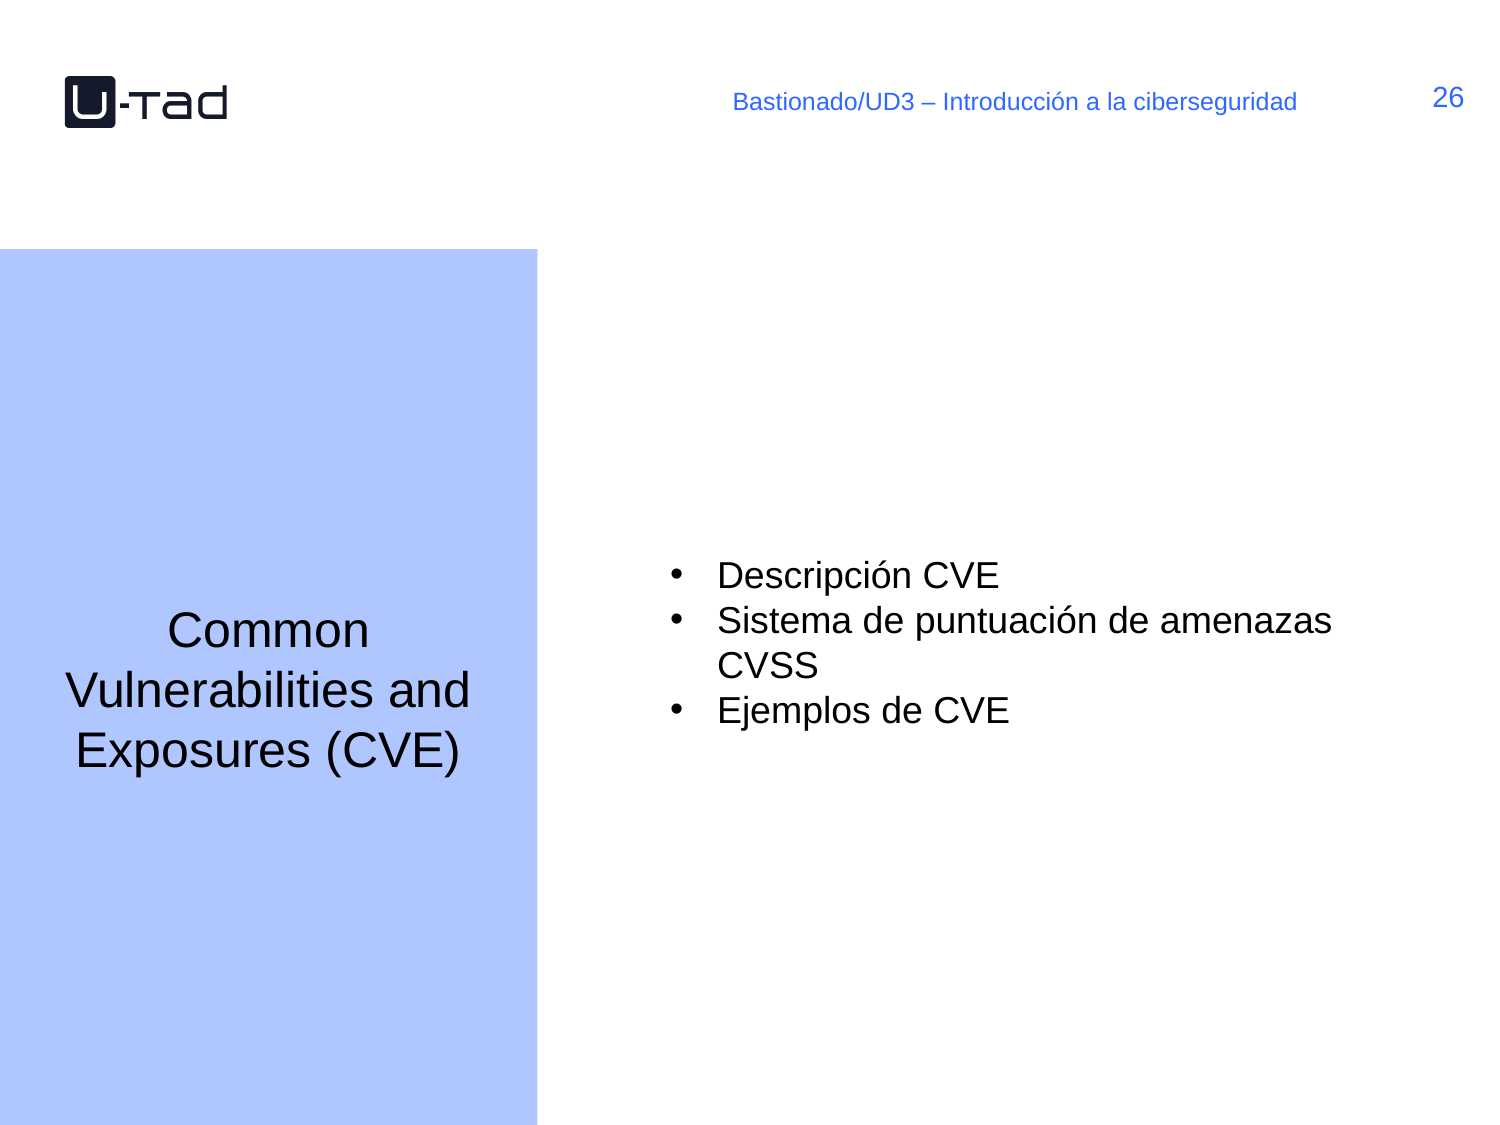

Bastionado/UD3 – Introducción a la ciberseguridad
Common Vulnerabilities and Exposures (CVE)
Descripción CVE
Sistema de puntuación de amenazas CVSS
Ejemplos de CVE